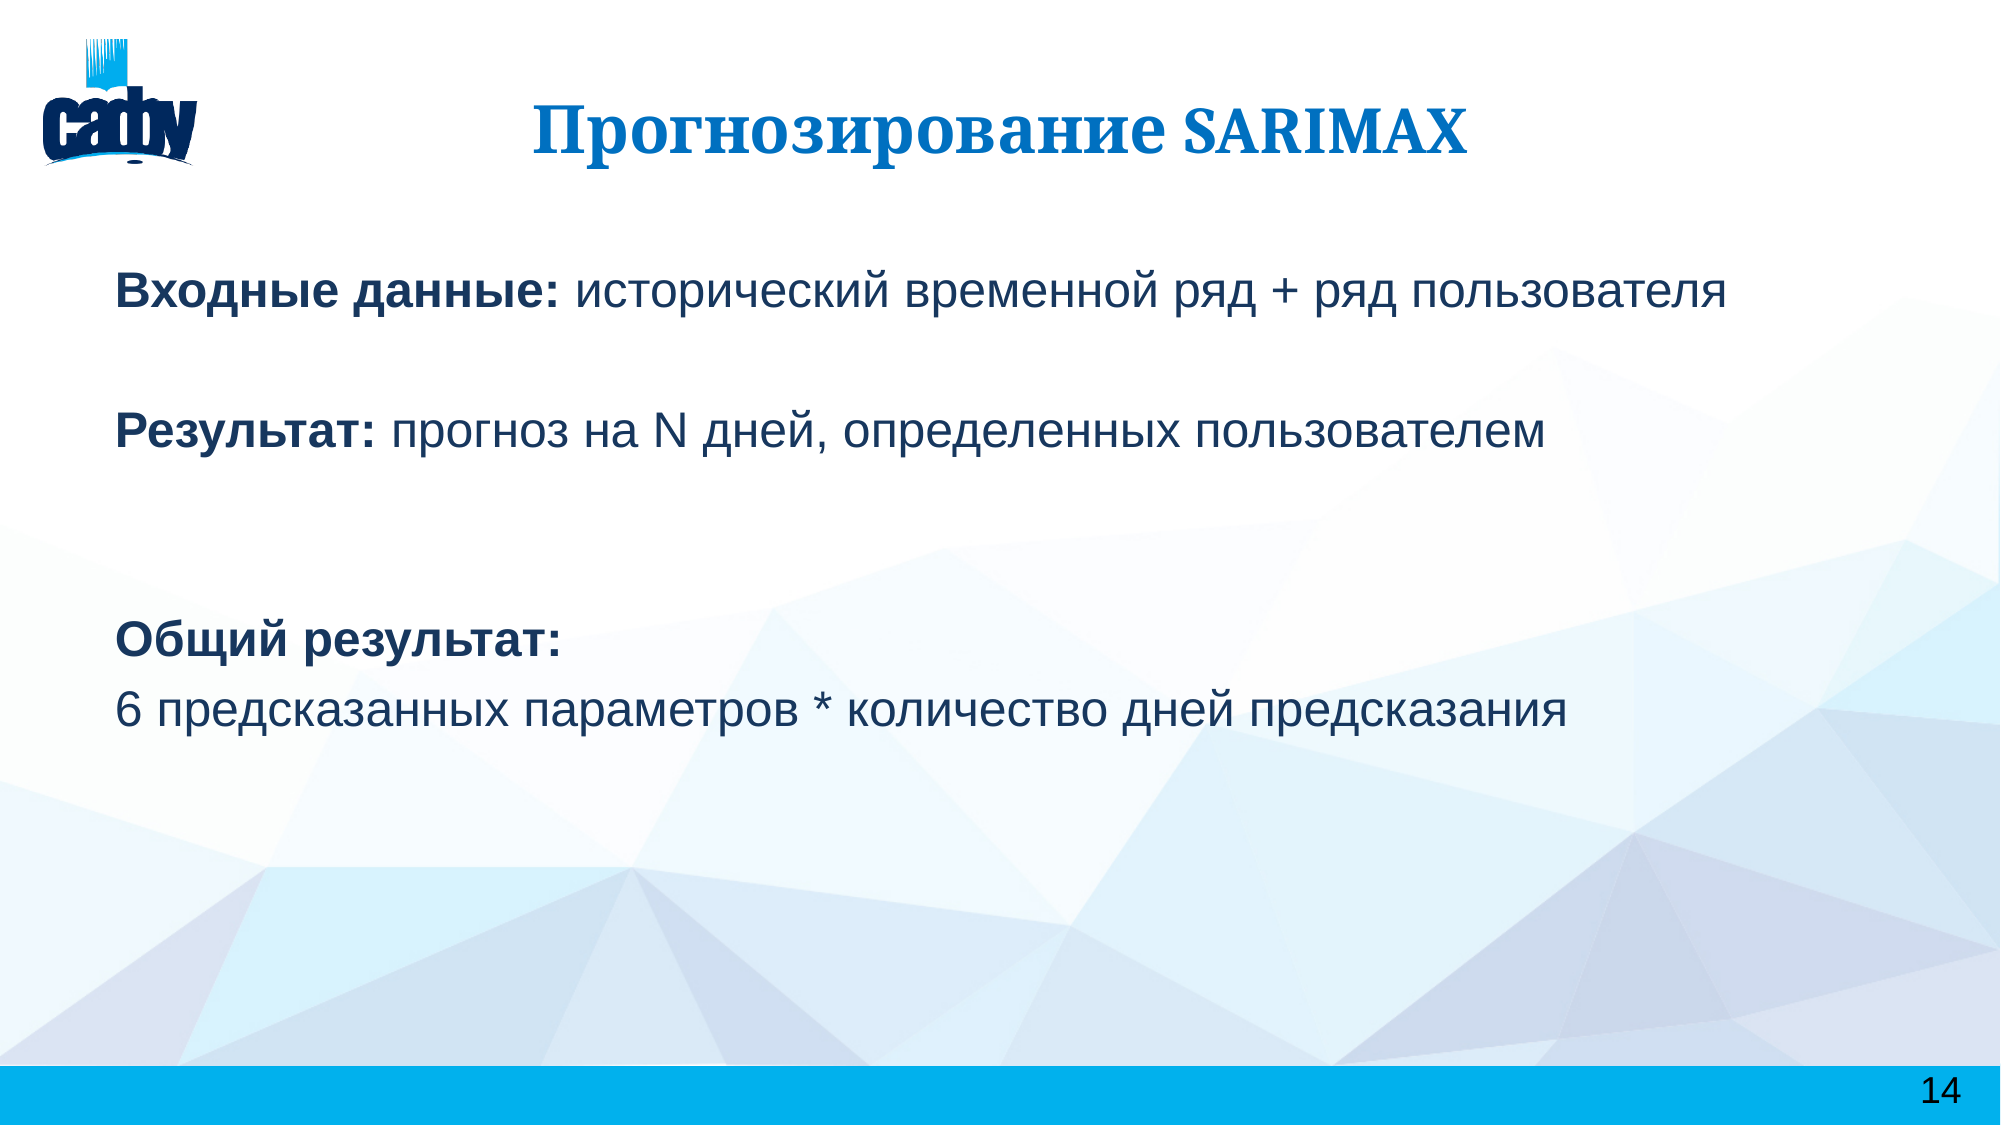

# Прогнозирование SARIMAX
Входные данные: исторический временной ряд + ряд пользователя

Результат: прогноз на N дней, определенных пользователем

Общий результат:
6 предсказанных параметров * количество дней предсказания
14